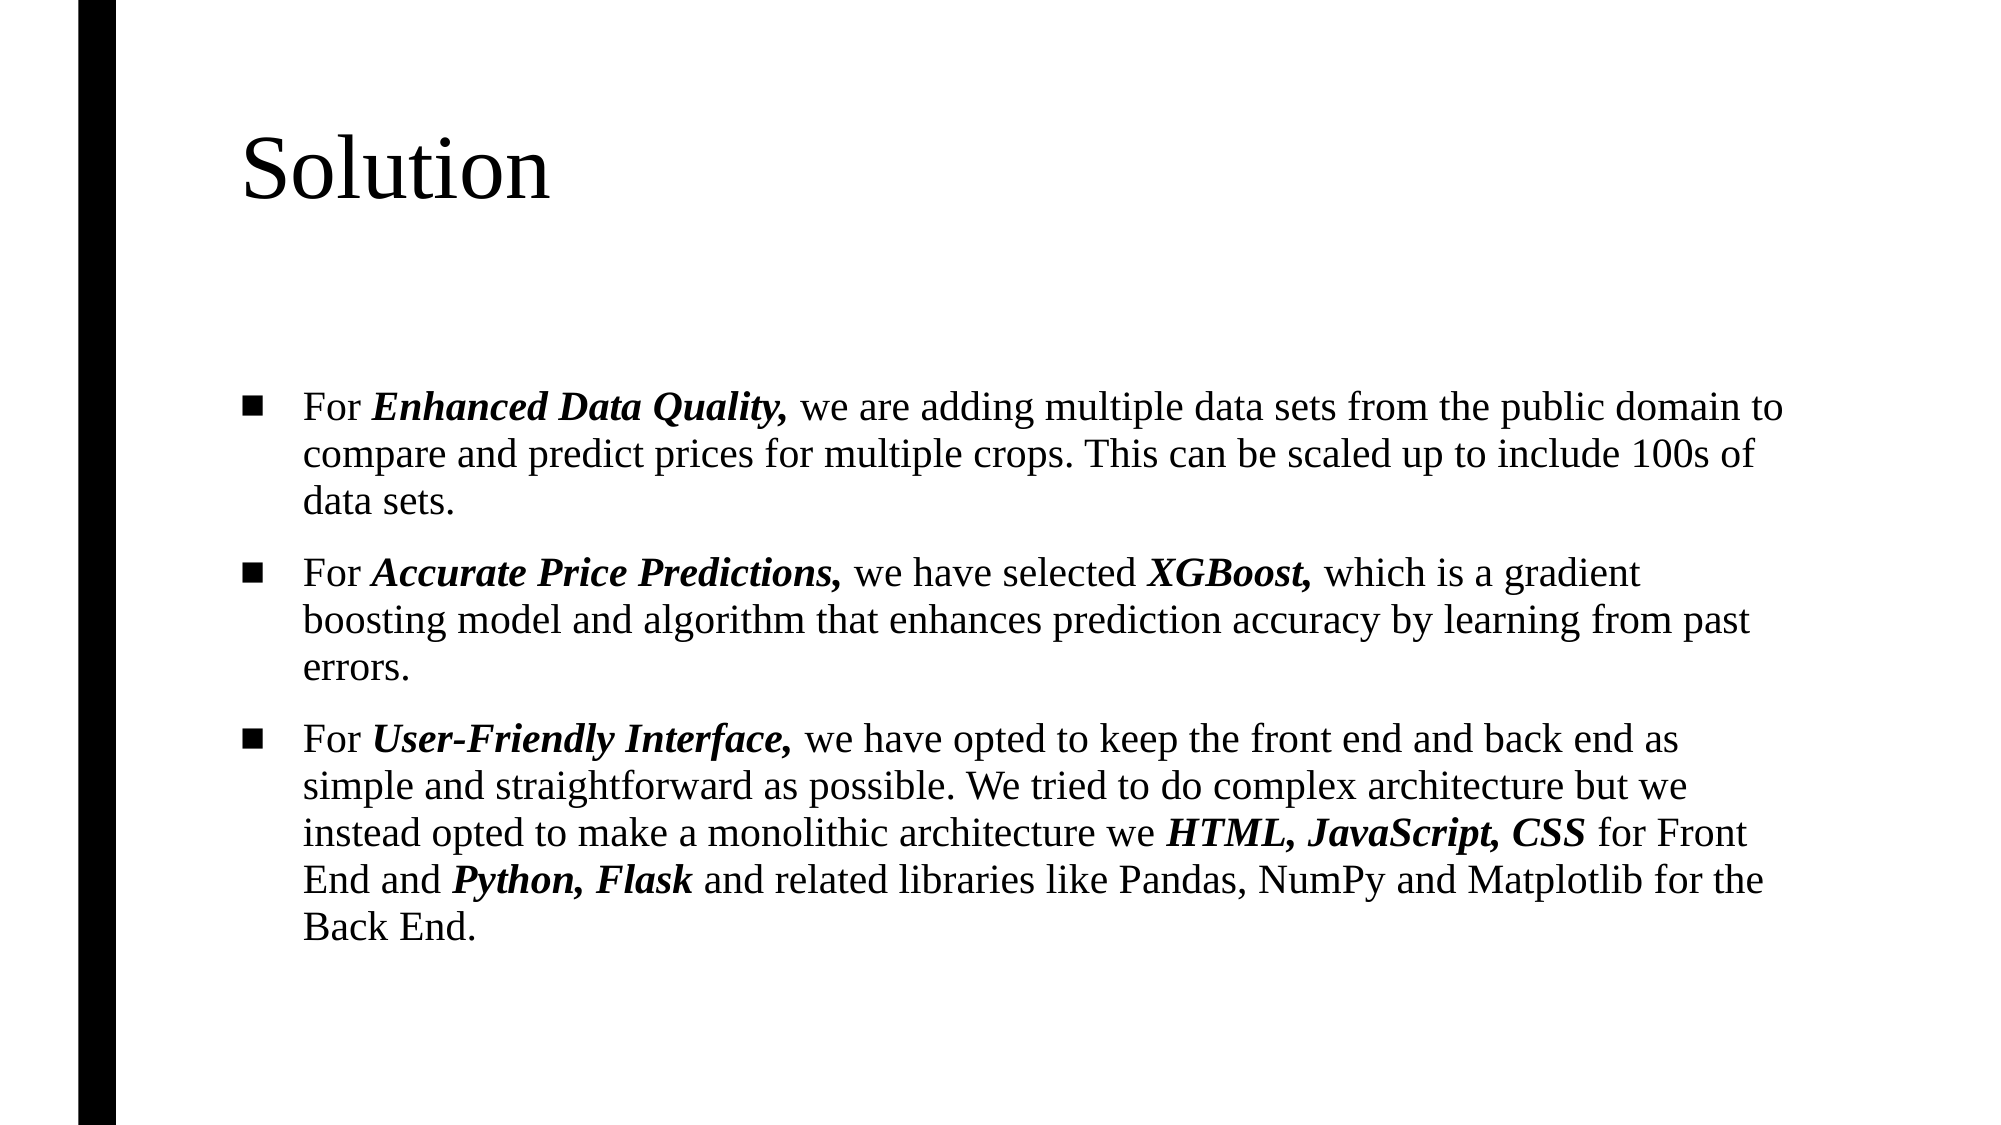

# Solution
For Enhanced Data Quality, we are adding multiple data sets from the public domain to compare and predict prices for multiple crops. This can be scaled up to include 100s of data sets.
For Accurate Price Predictions, we have selected XGBoost, which is a gradient boosting model and algorithm that enhances prediction accuracy by learning from past errors.
For User-Friendly Interface, we have opted to keep the front end and back end as simple and straightforward as possible. We tried to do complex architecture but we instead opted to make a monolithic architecture we HTML, JavaScript, CSS for Front End and Python, Flask and related libraries like Pandas, NumPy and Matplotlib for the Back End.